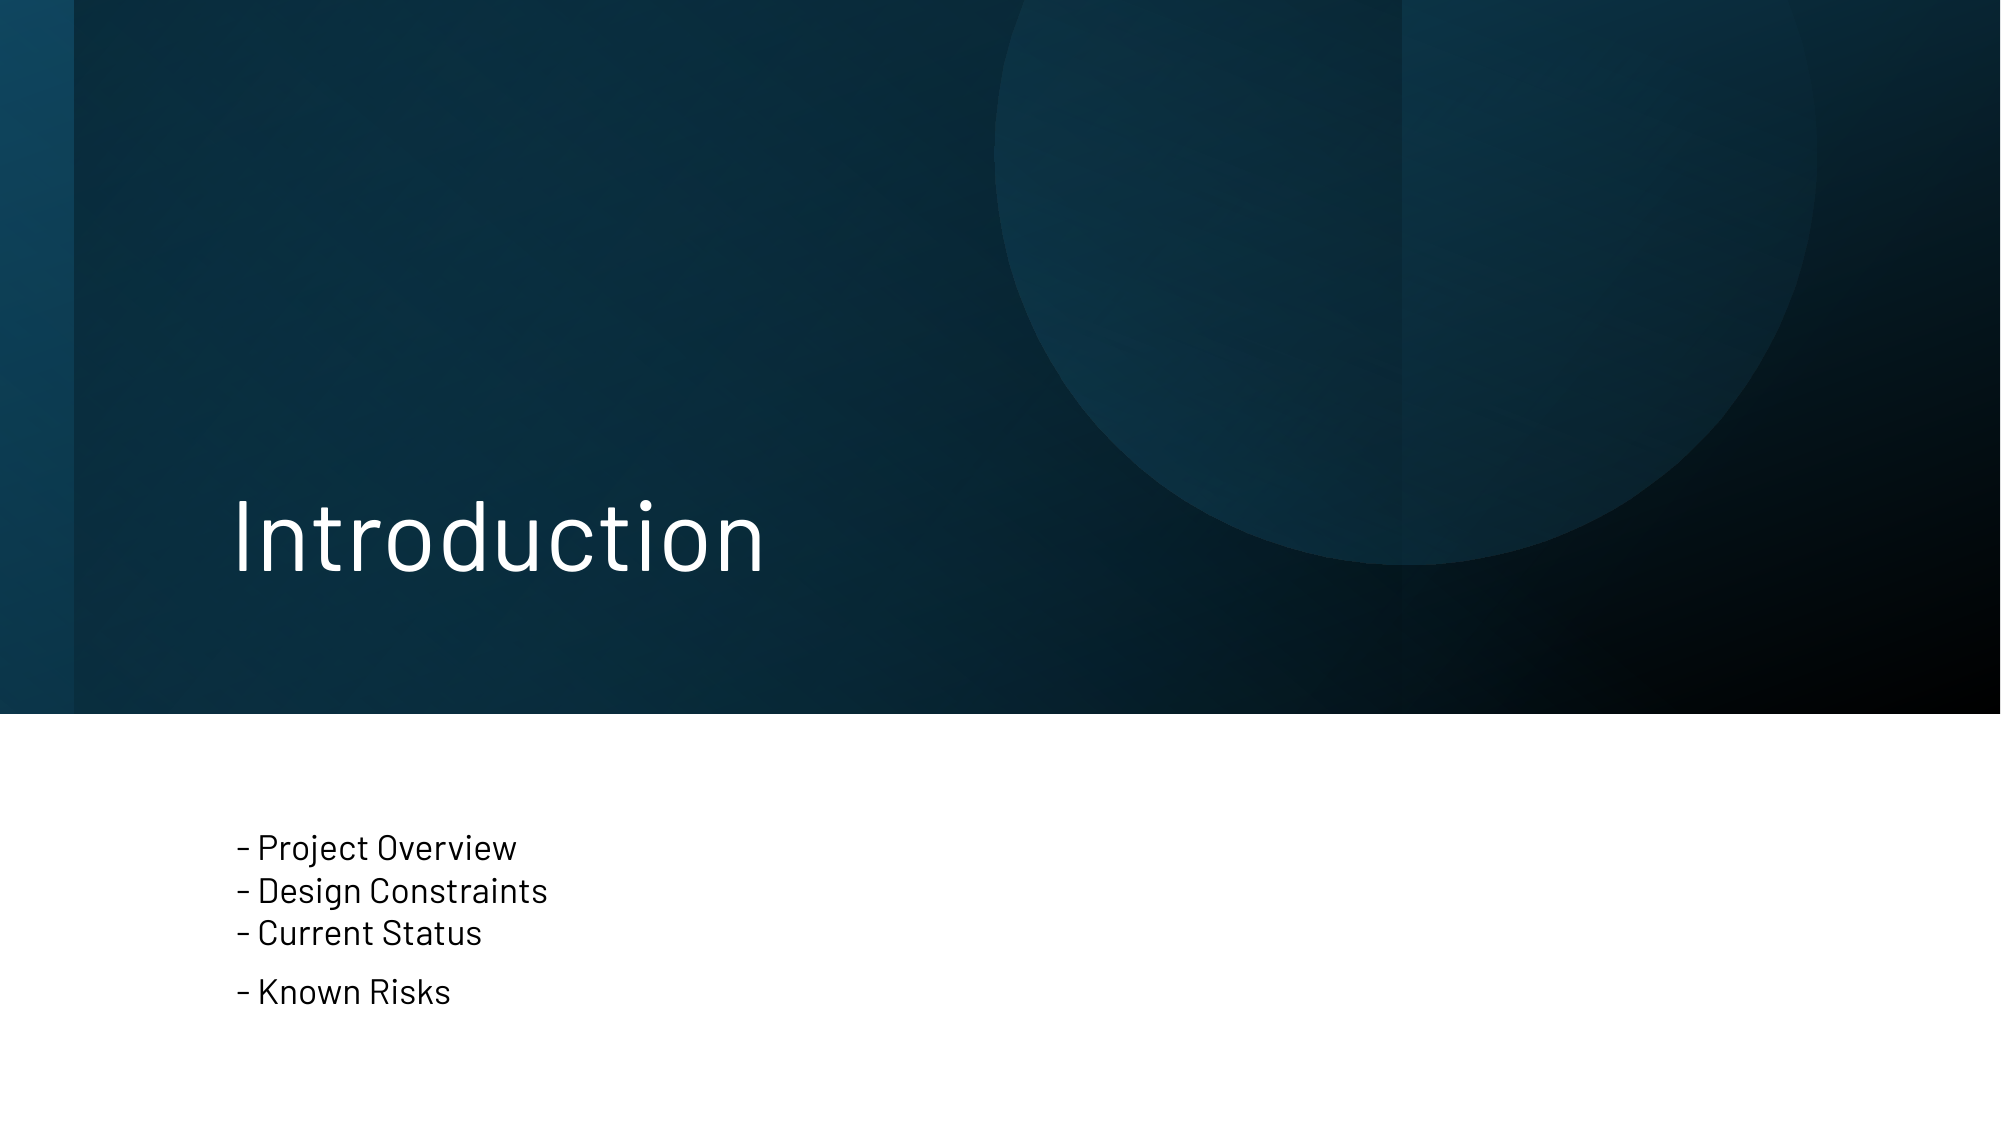

# Introduction
- Project Overview
- Design Constraints
- Current Status
- Known Risks